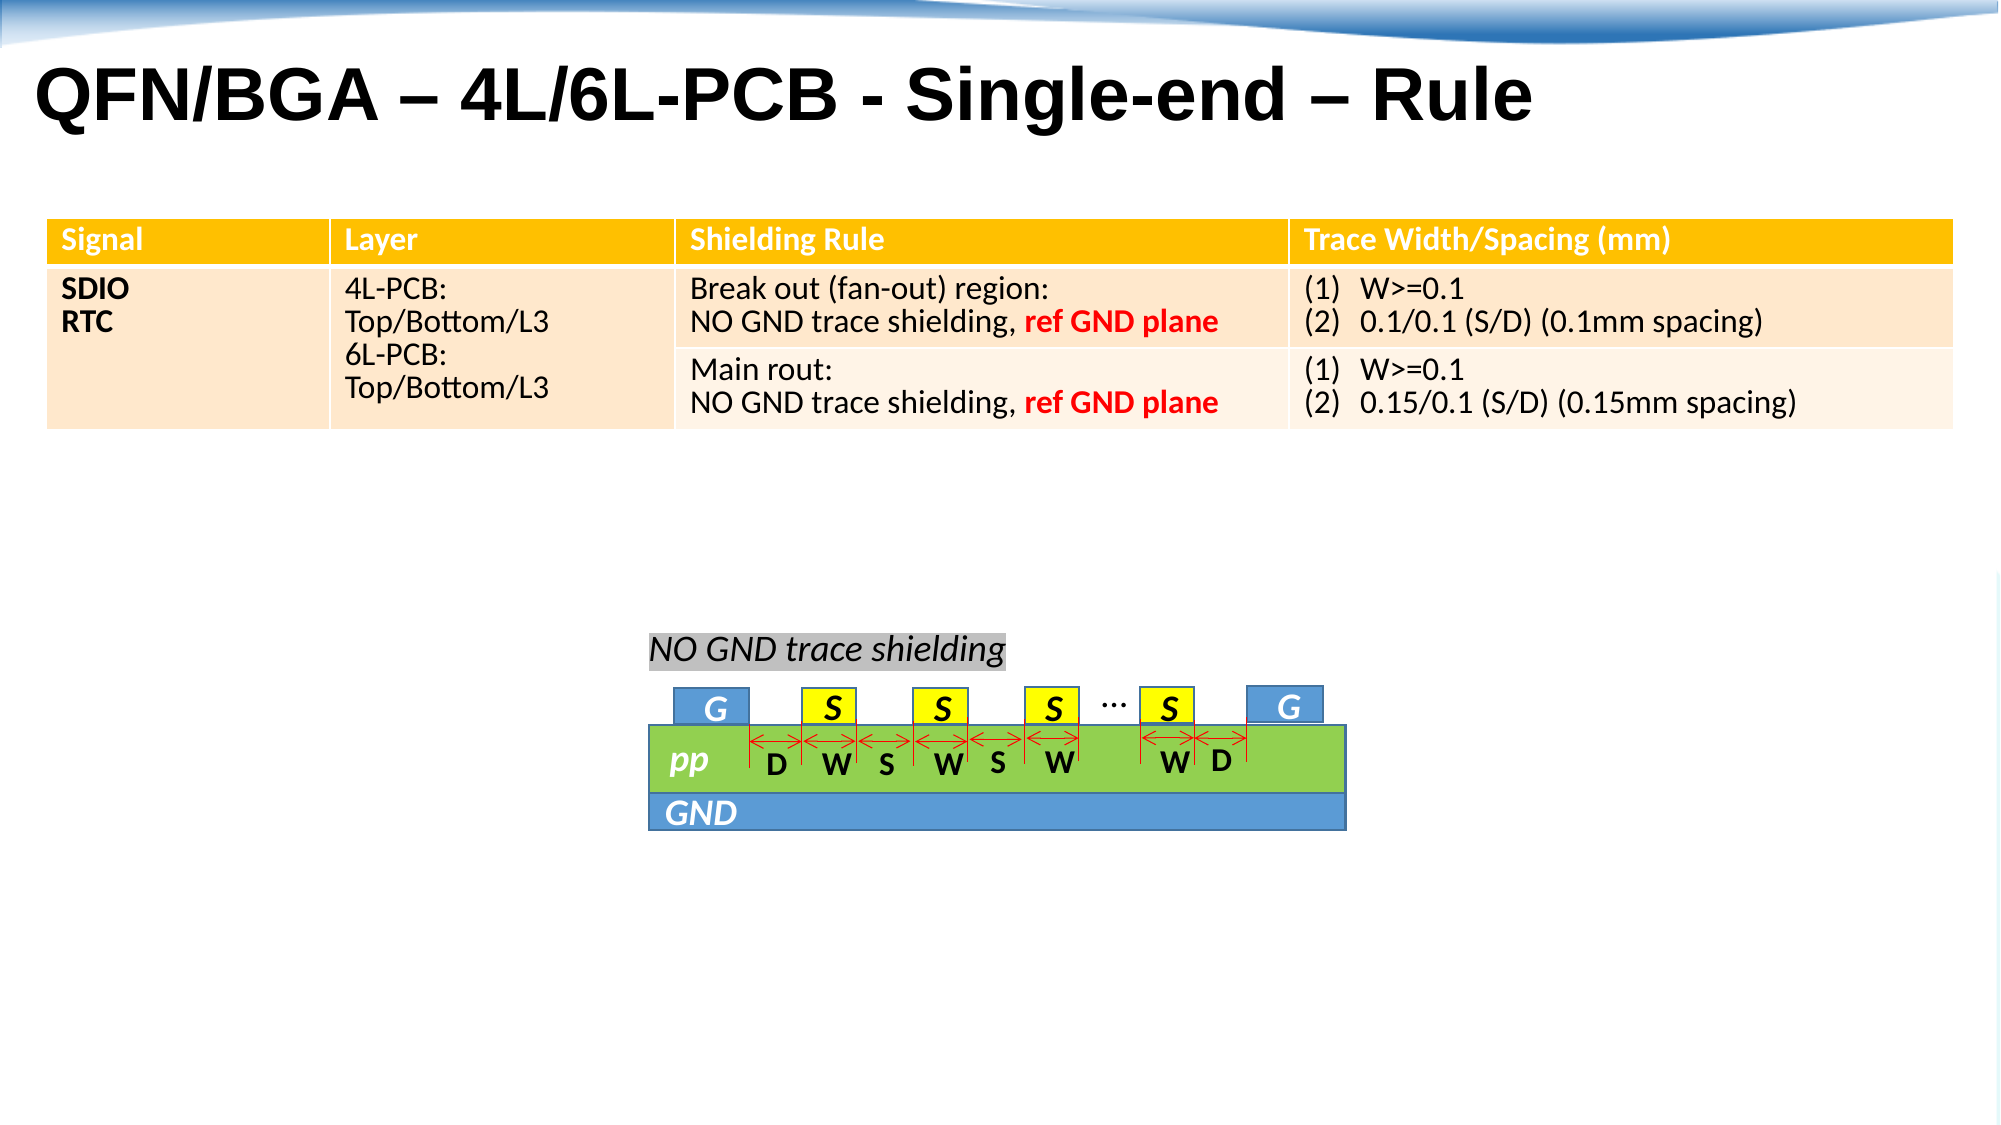

QFN/BGA – 4L/6L-PCB - Single-end – Rule
| Signal | Layer | Shielding Rule | Trace Width/Spacing (mm) |
| --- | --- | --- | --- |
| SDIO RTC | 4L-PCB: Top/Bottom/L3 6L-PCB: Top/Bottom/L3 | Break out (fan-out) region: NO GND trace shielding, ref GND plane | W>=0.1 0.1/0.1 (S/D) (0.1mm spacing) |
|  |  | Main rout: NO GND trace shielding, ref GND plane | W>=0.1 0.15/0.1 (S/D) (0.15mm spacing) |
NO GND trace shielding
…
G
S
G
S
S
S

pp
D
W
S
W
D
W
S
W
GND